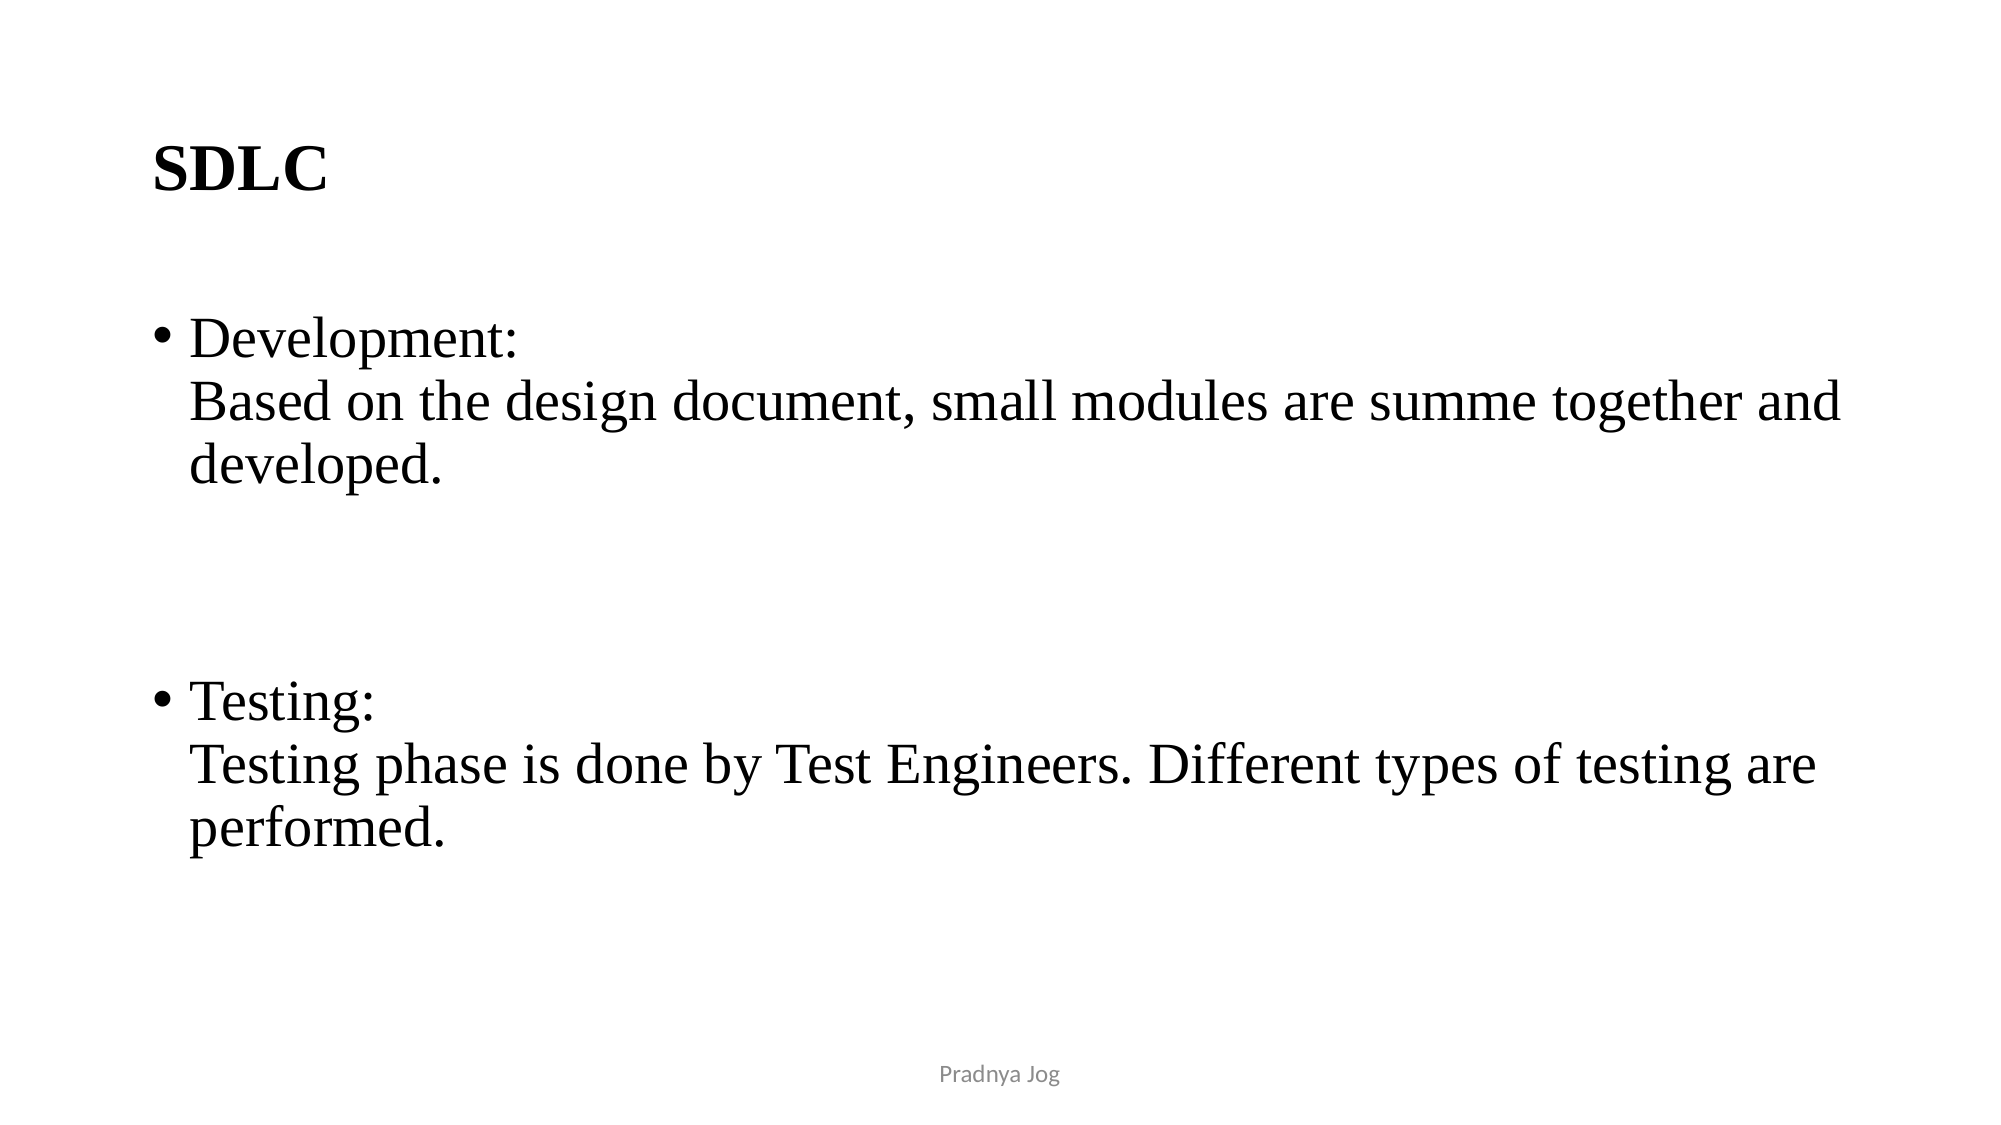

# SDLC
Development:
Based on the design document, small modules are summe together and developed.

Testing:
Testing phase is done by Test Engineers. Different types of testing are performed.

Pradnya Jog